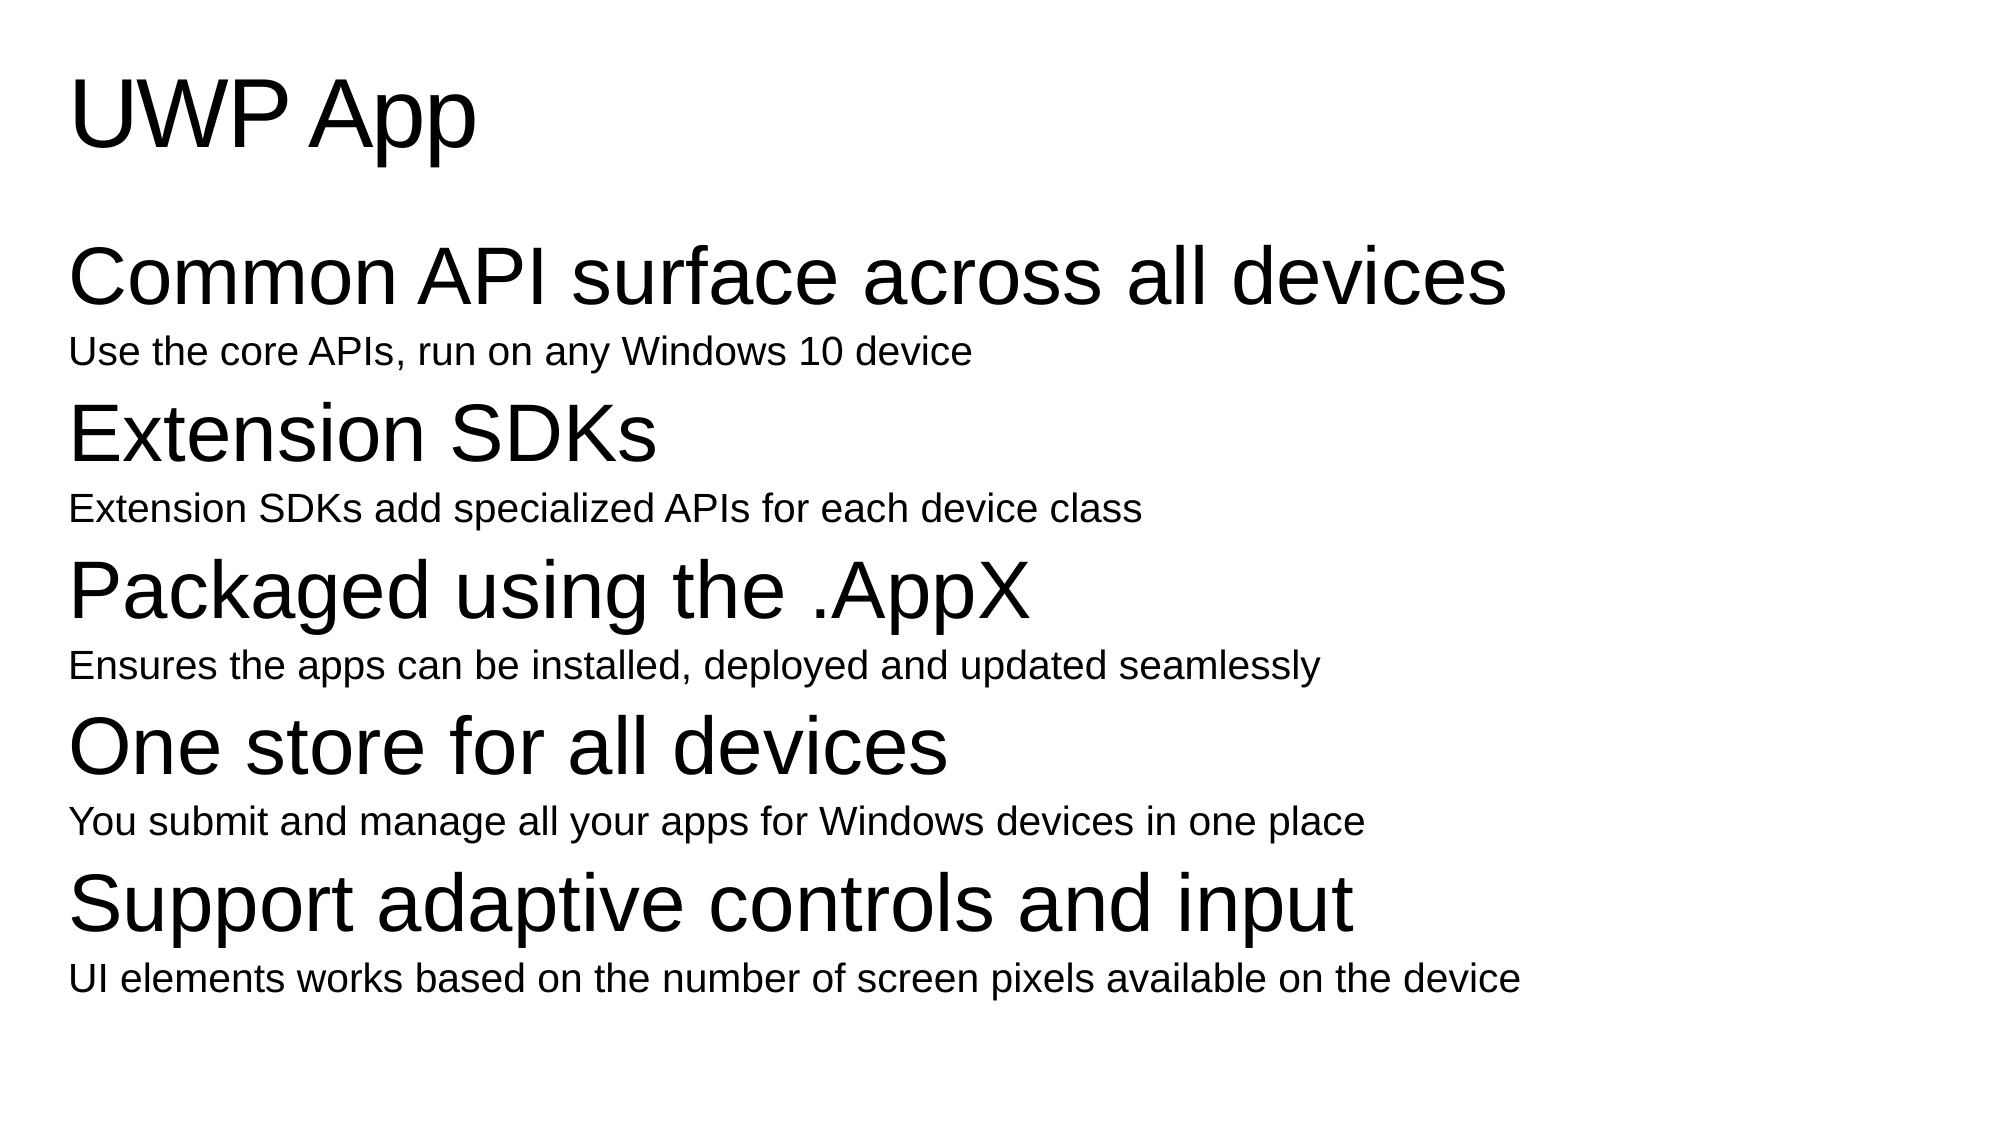

# UWP App
Common API surface across all devices
Use the core APIs, run on any Windows 10 device
Extension SDKs
Extension SDKs add specialized APIs for each device class
Packaged using the .AppX
Ensures the apps can be installed, deployed and updated seamlessly
One store for all devices
You submit and manage all your apps for Windows devices in one place
Support adaptive controls and input
UI elements works based on the number of screen pixels available on the device